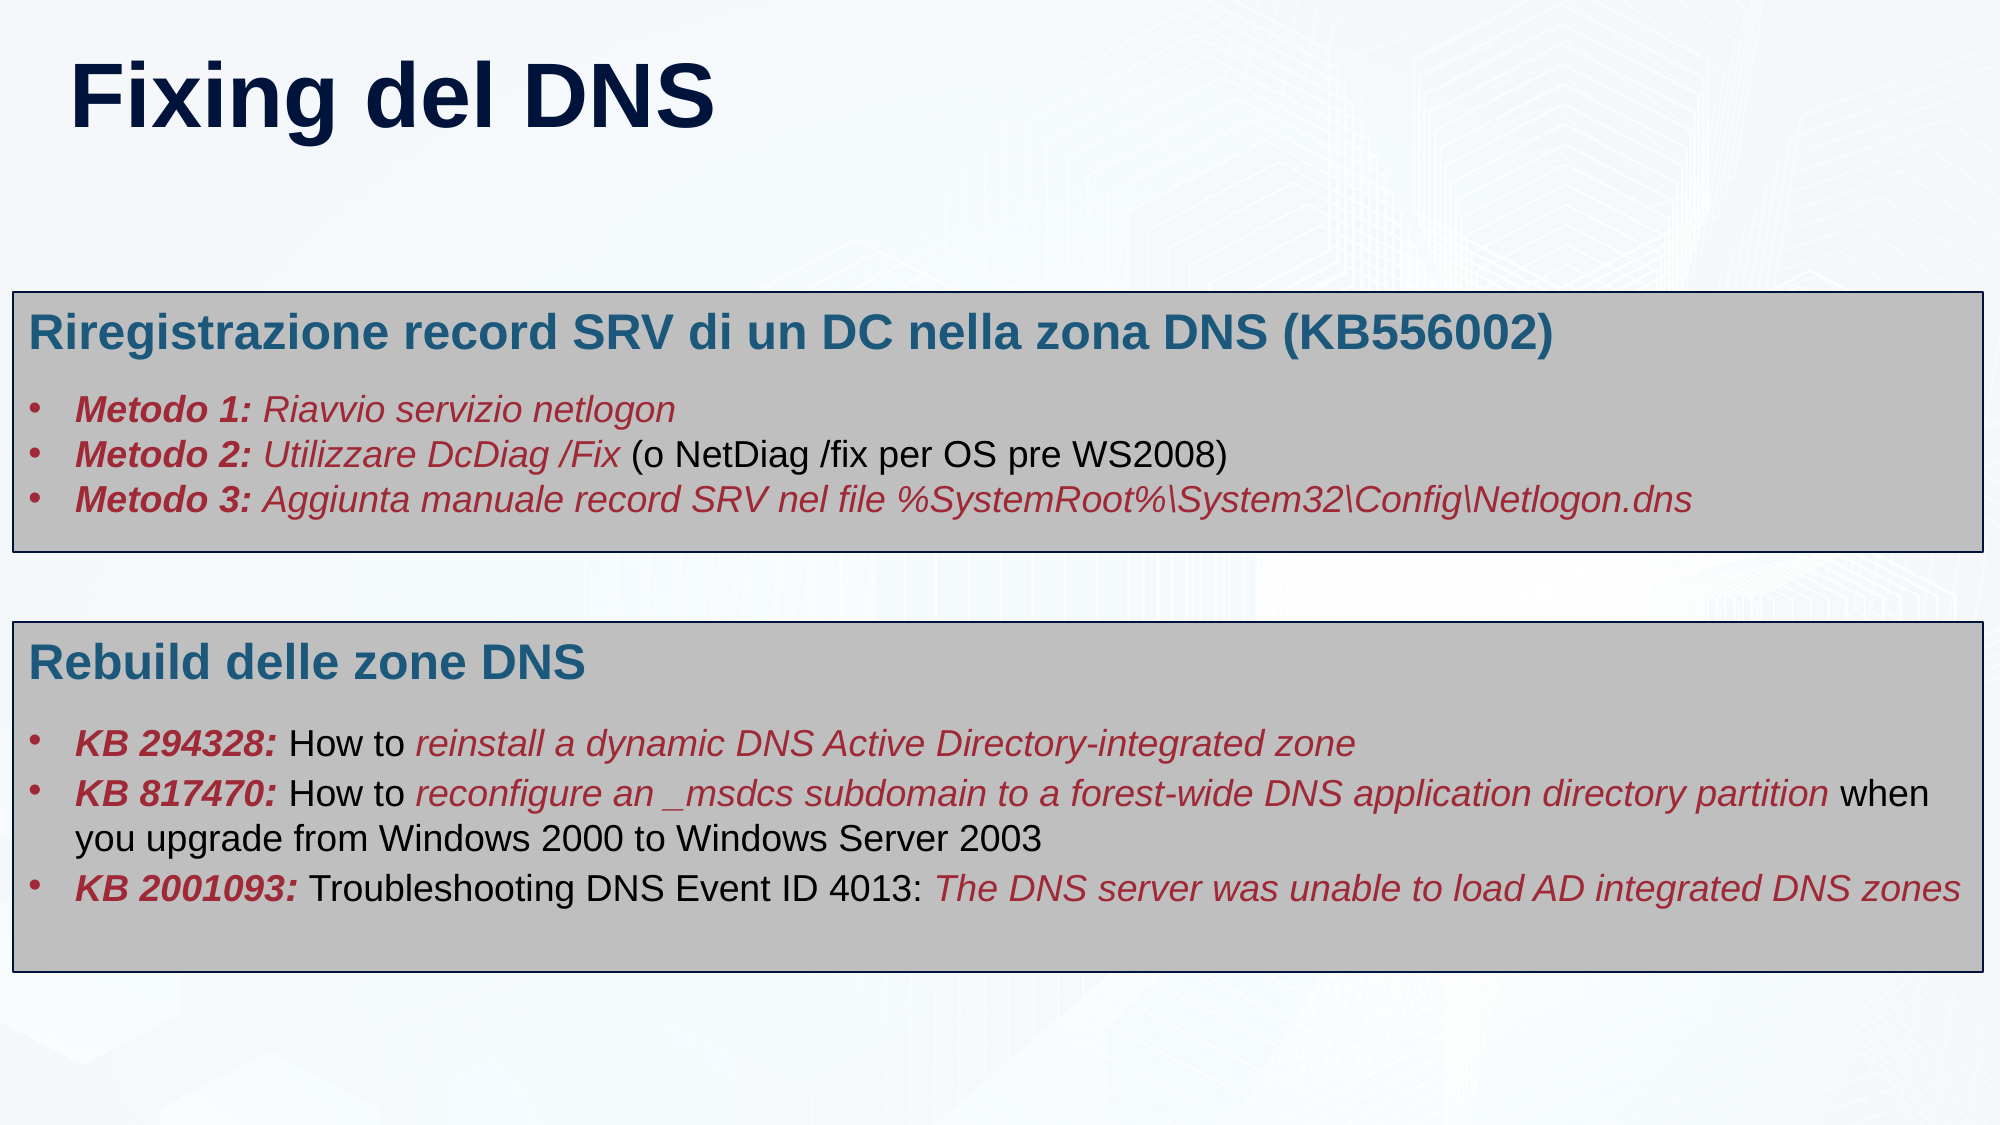

# Fixing del DNS
Riregistrazione record SRV di un DC nella zona DNS (KB556002)
Metodo 1: Riavvio servizio netlogon
Metodo 2: Utilizzare DcDiag /Fix (o NetDiag /fix per OS pre WS2008)
Metodo 3: Aggiunta manuale record SRV nel file %SystemRoot%\System32\Config\Netlogon.dns
Rebuild delle zone DNS
KB 294328: How to reinstall a dynamic DNS Active Directory-integrated zone
KB 817470: How to reconfigure an _msdcs subdomain to a forest-wide DNS application directory partition when you upgrade from Windows 2000 to Windows Server 2003
KB 2001093: Troubleshooting DNS Event ID 4013: The DNS server was unable to load AD integrated DNS zones